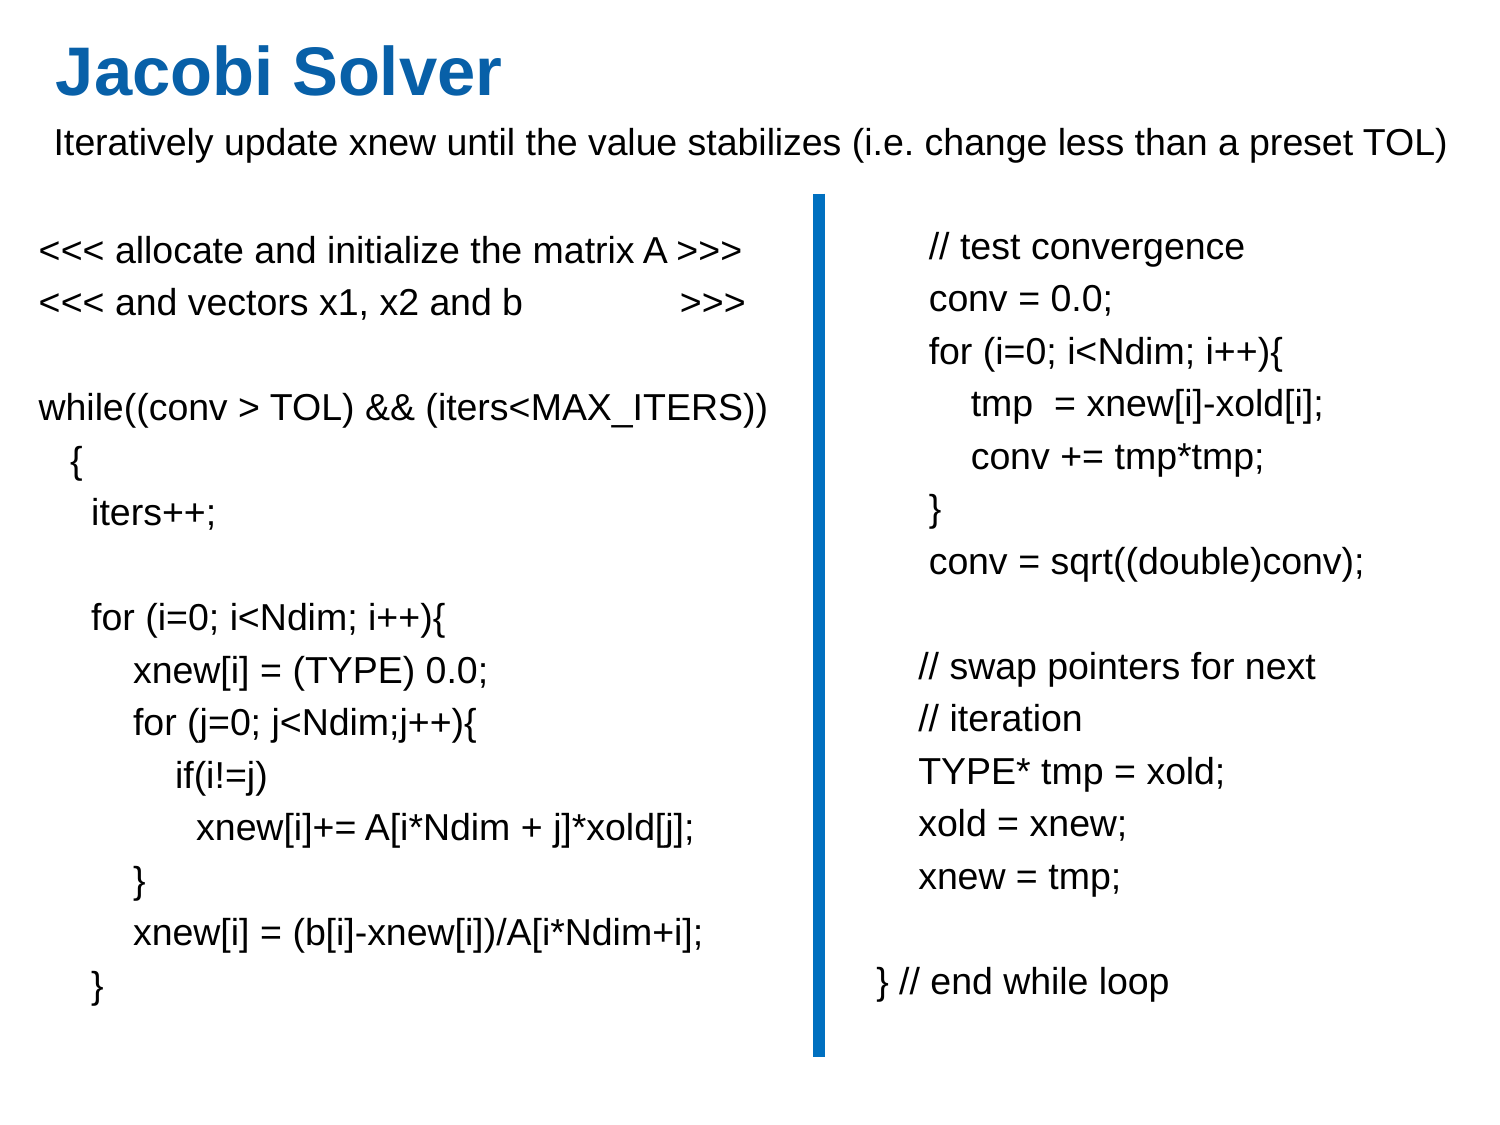

# Jacobi Solver
Iteratively update xnew until the value stabilizes (i.e. change less than a preset TOL)

     // test convergence
     conv = 0.0;
     for (i=0; i<Ndim; i++){
         tmp  = xnew[i]-xold[i];
         conv += tmp*tmp;
     }
     conv = sqrt((double)conv);

    // swap pointers for next
    // iteration
    TYPE* tmp = xold;
    xold = xnew;
    xnew = tmp;

} // end while loop
<<< allocate and initialize the matrix A >>>
<<< and vectors x1, x2 and b               >>>

while((conv > TOL) && (iters<MAX_ITERS))
   {
     iters++;

     for (i=0; i<Ndim; i++){
         xnew[i] = (TYPE) 0.0;
         for (j=0; j<Ndim;j++){
             if(i!=j)
               xnew[i]+= A[i*Ndim + j]*xold[j];
         }
         xnew[i] = (b[i]-xnew[i])/A[i*Ndim+i];
     }